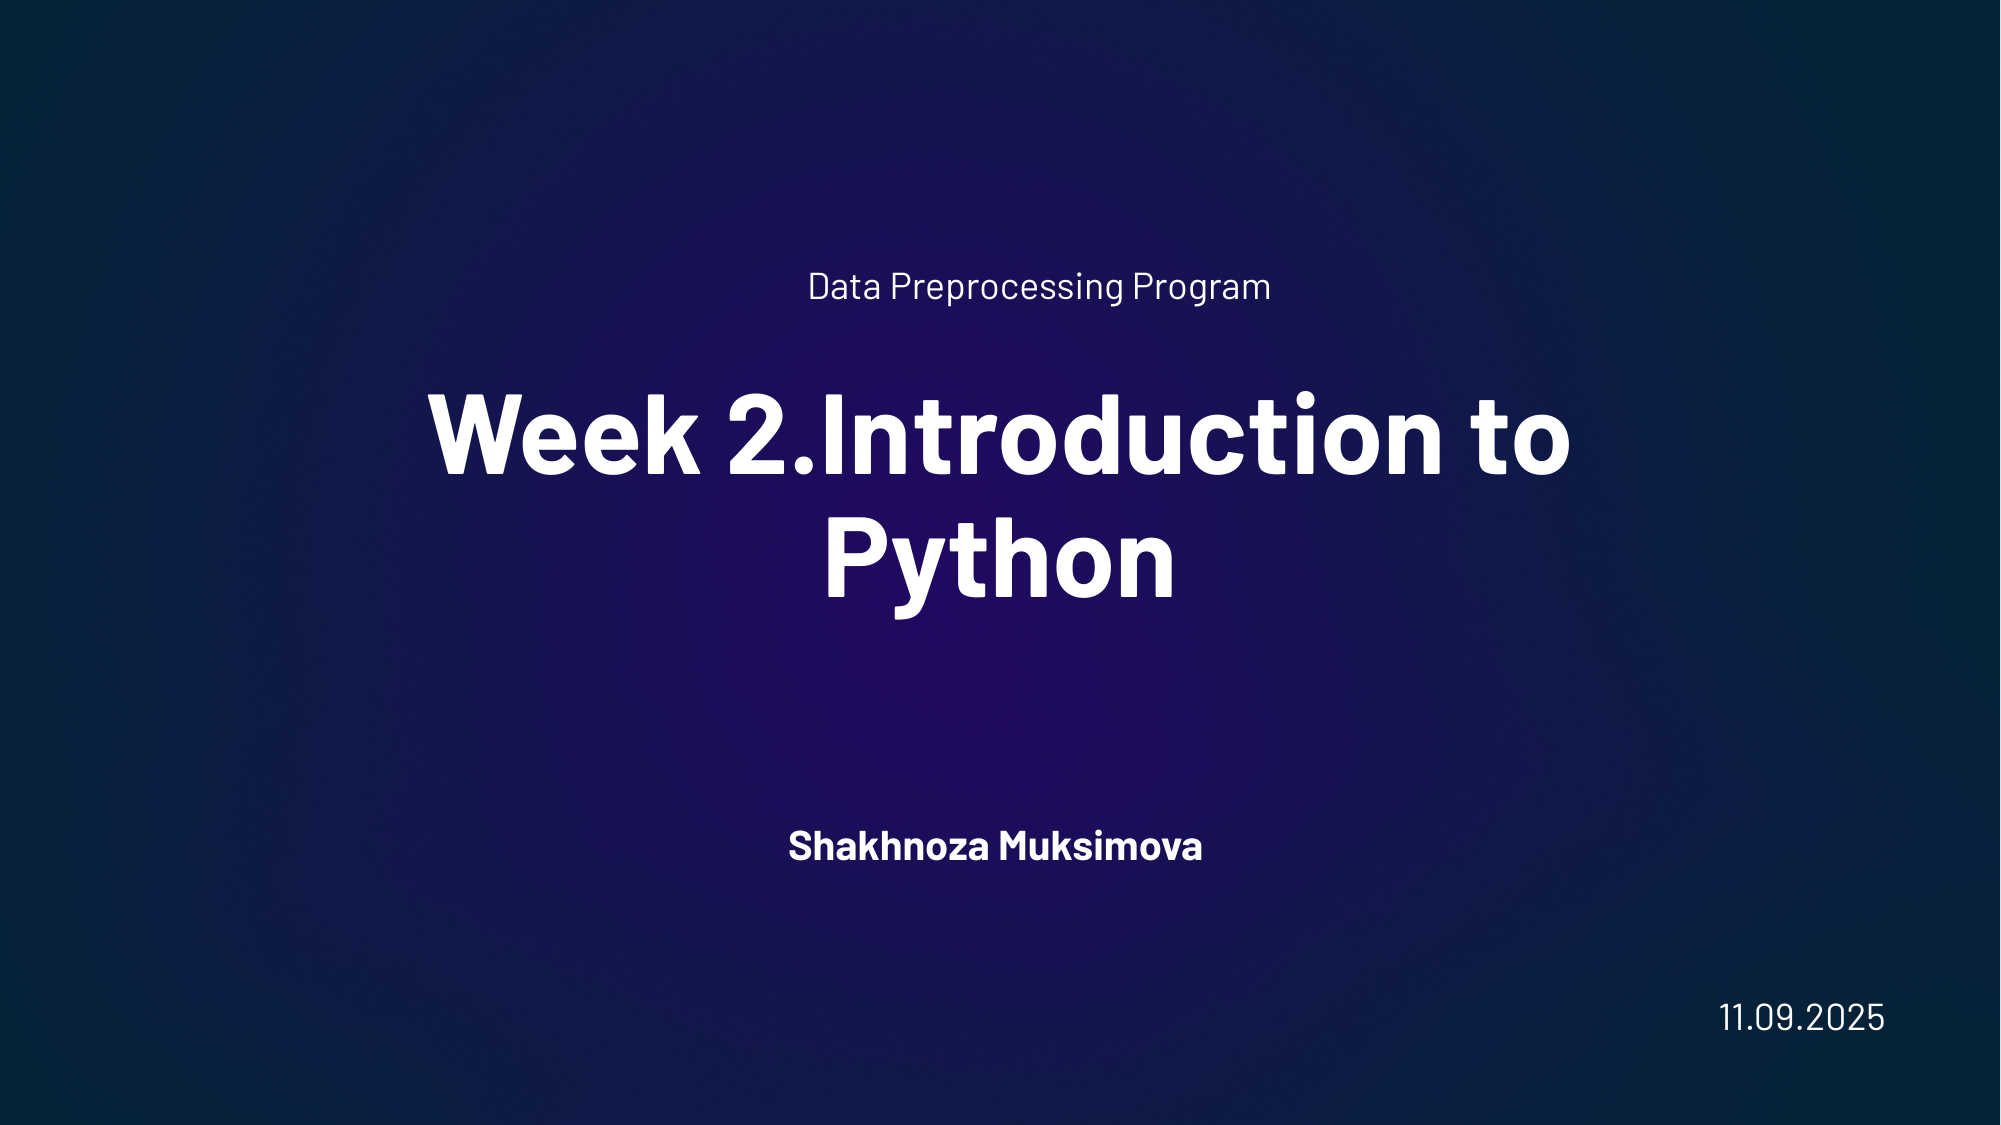

Data Preprocessing Program
# Week 2.Introduction to Python
Shakhnoza Muksimova
11.09.2025